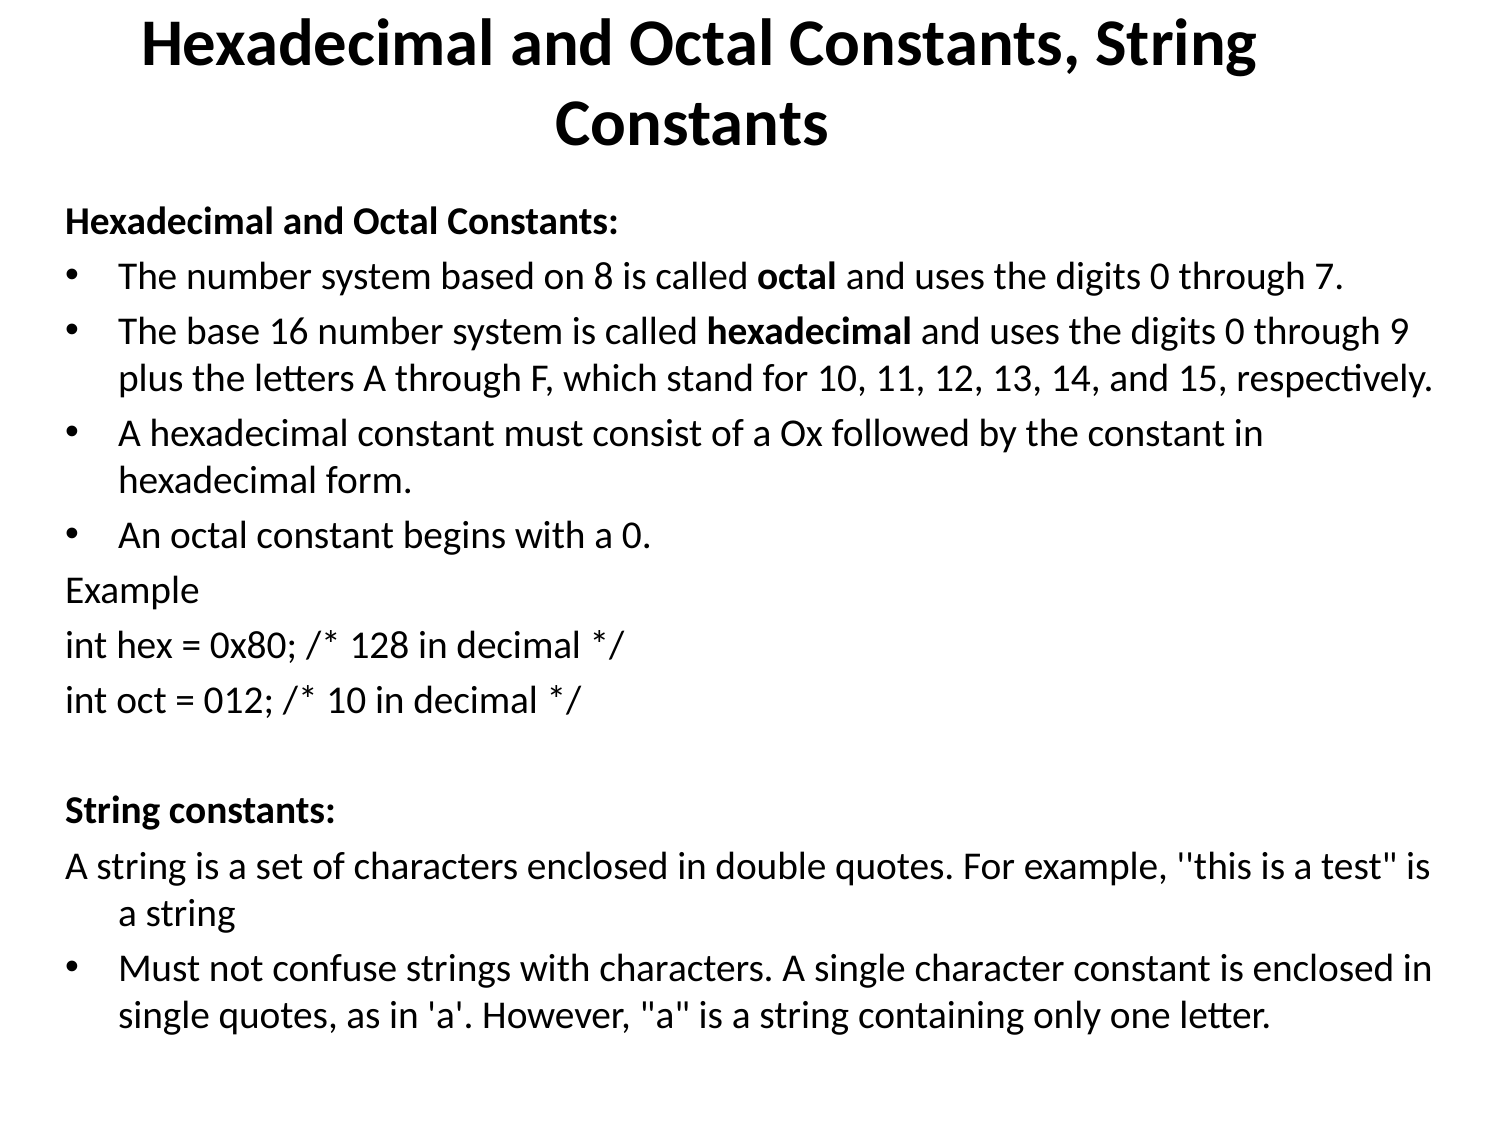

# Hexadecimal and Octal Constants, String Constants
Hexadecimal and Octal Constants:
The number system based on 8 is called octal and uses the digits 0 through 7.
The base 16 number system is called hexadecimal and uses the digits 0 through 9 plus the letters A through F, which stand for 10, 11, 12, 13, 14, and 15, respectively.
A hexadecimal constant must consist of a Ox followed by the constant in hexadecimal form.
An octal constant begins with a 0.
Example
int hex = 0x80; /* 128 in decimal */
int oct = 012; /* 10 in decimal */

String constants:
A string is a set of characters enclosed in double quotes. For example, ''this is a test" is a string
Must not confuse strings with characters. A single character constant is enclosed in single quotes, as in 'a'. However, "a" is a string containing only one letter.